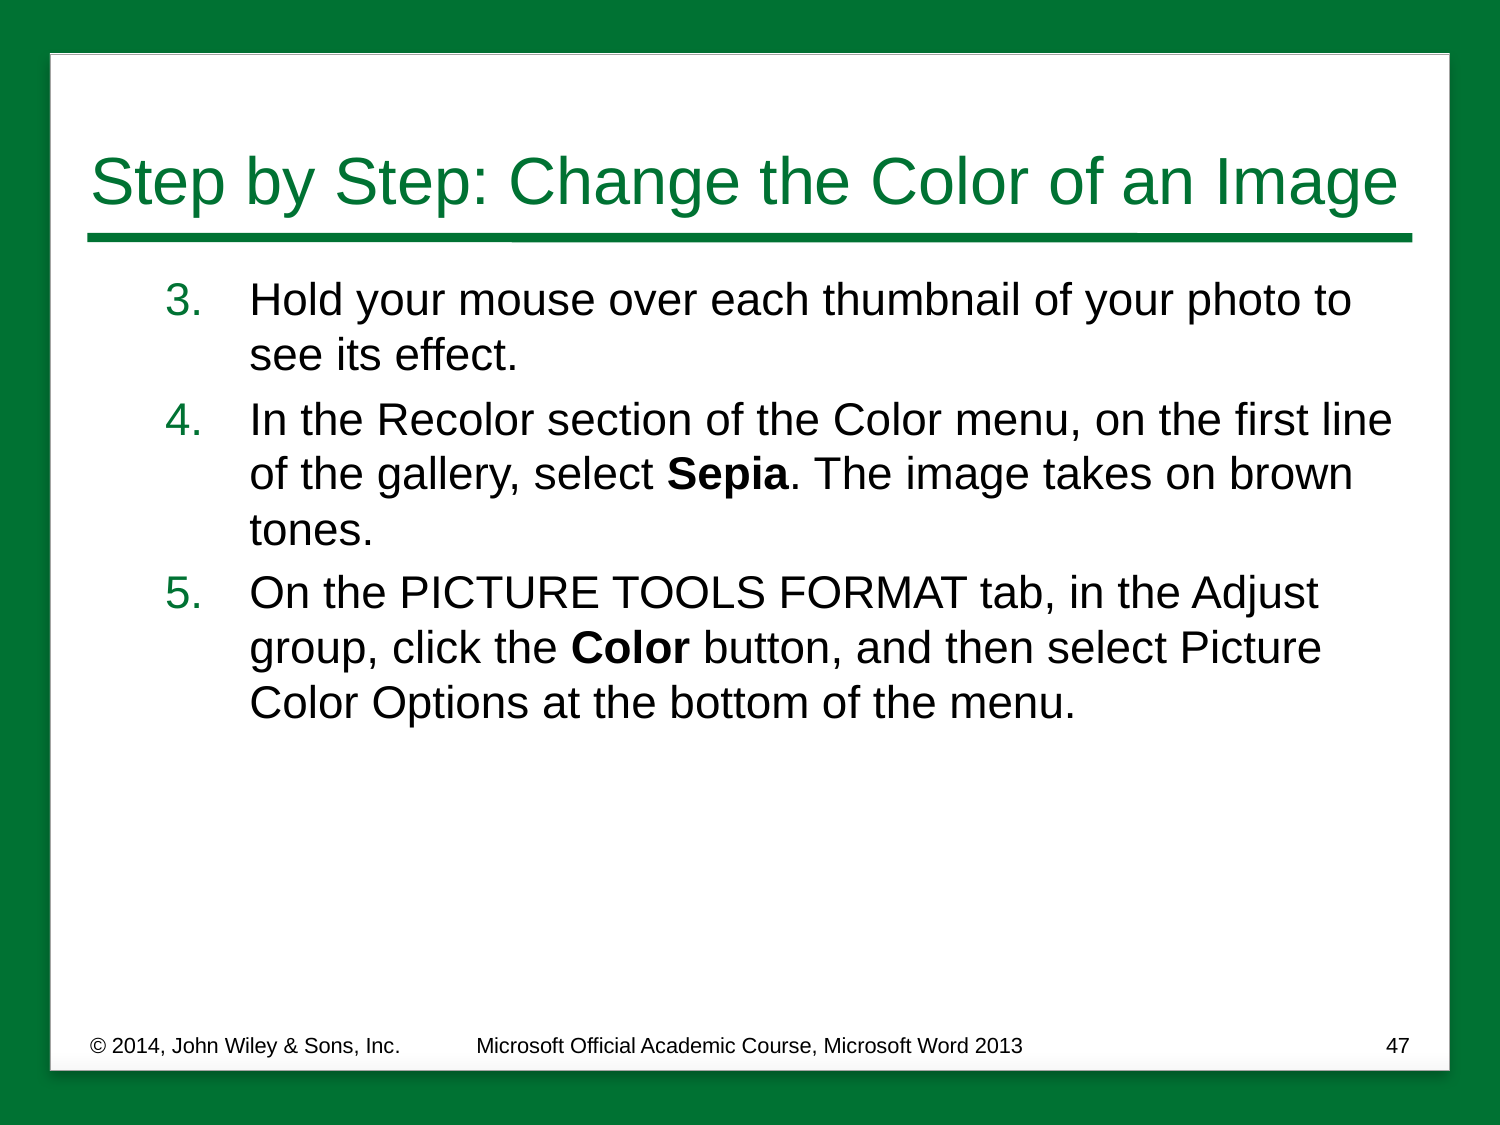

# Step by Step: Change the Color of an Image
Hold your mouse over each thumbnail of your photo to see its effect.
In the Recolor section of the Color menu, on the first line of the gallery, select Sepia. The image takes on brown tones.
On the PICTURE TOOLS FORMAT tab, in the Adjust group, click the Color button, and then select Picture Color Options at the bottom of the menu.

© 2014, John Wiley & Sons, Inc.
Microsoft Official Academic Course, Microsoft Word 2013
47